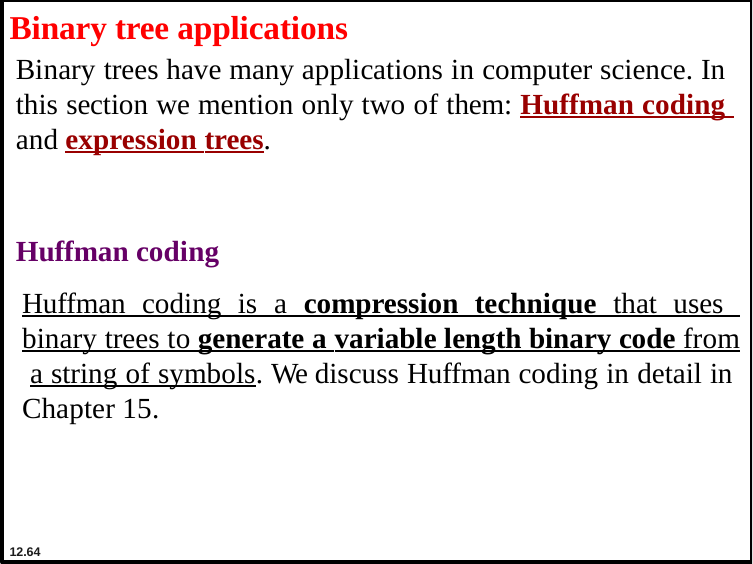

# Binary tree applications
Binary trees have many applications in computer science. In  this section we mention only two of them: Huffman coding  and expression trees.

Huffman coding
Huffman coding is a compression technique that uses  binary trees to generate a variable length binary code from  a string of symbols. We discuss Huffman coding in detail in  Chapter 15.
12.64